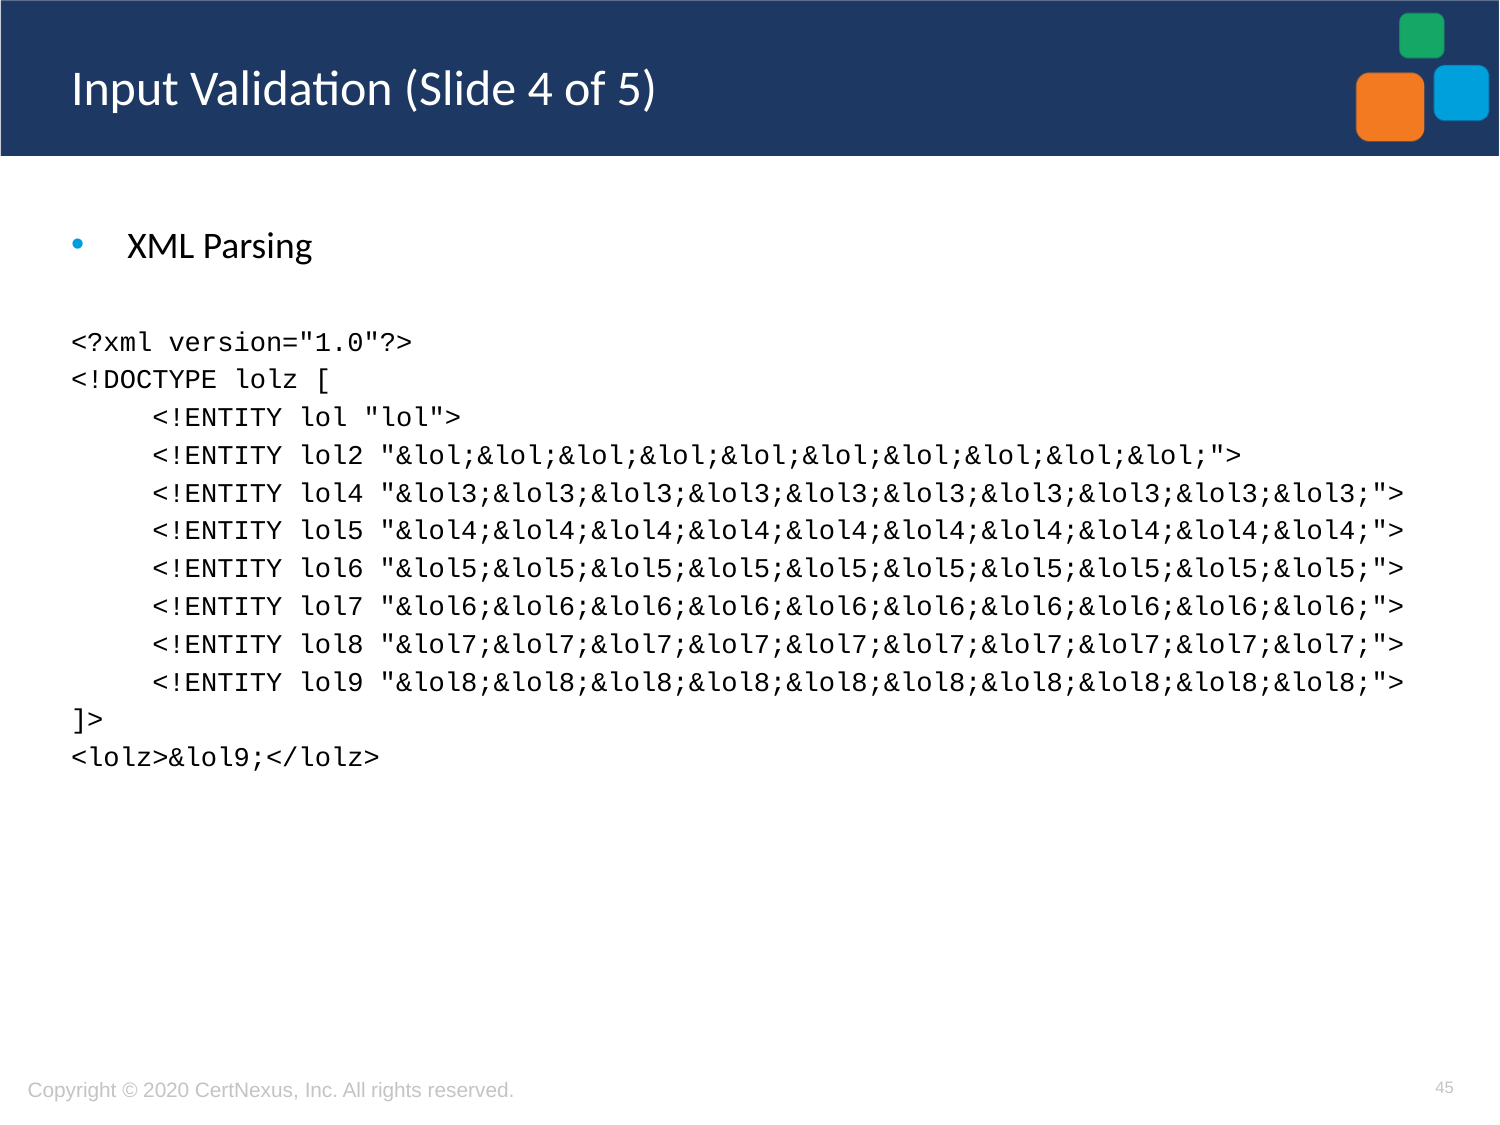

# Input Validation (Slide 4 of 5)
XML Parsing

<?xml version="1.0"?>
<!DOCTYPE lolz [
     <!ENTITY lol "lol">
     <!ENTITY lol2 "&lol;&lol;&lol;&lol;&lol;&lol;&lol;&lol;&lol;&lol;">
     <!ENTITY lol4 "&lol3;&lol3;&lol3;&lol3;&lol3;&lol3;&lol3;&lol3;&lol3;&lol3;">
     <!ENTITY lol5 "&lol4;&lol4;&lol4;&lol4;&lol4;&lol4;&lol4;&lol4;&lol4;&lol4;">
     <!ENTITY lol6 "&lol5;&lol5;&lol5;&lol5;&lol5;&lol5;&lol5;&lol5;&lol5;&lol5;">
     <!ENTITY lol7 "&lol6;&lol6;&lol6;&lol6;&lol6;&lol6;&lol6;&lol6;&lol6;&lol6;">
     <!ENTITY lol8 "&lol7;&lol7;&lol7;&lol7;&lol7;&lol7;&lol7;&lol7;&lol7;&lol7;">
     <!ENTITY lol9 "&lol8;&lol8;&lol8;&lol8;&lol8;&lol8;&lol8;&lol8;&lol8;&lol8;">
]>
<lolz>&lol9;</lolz>
45